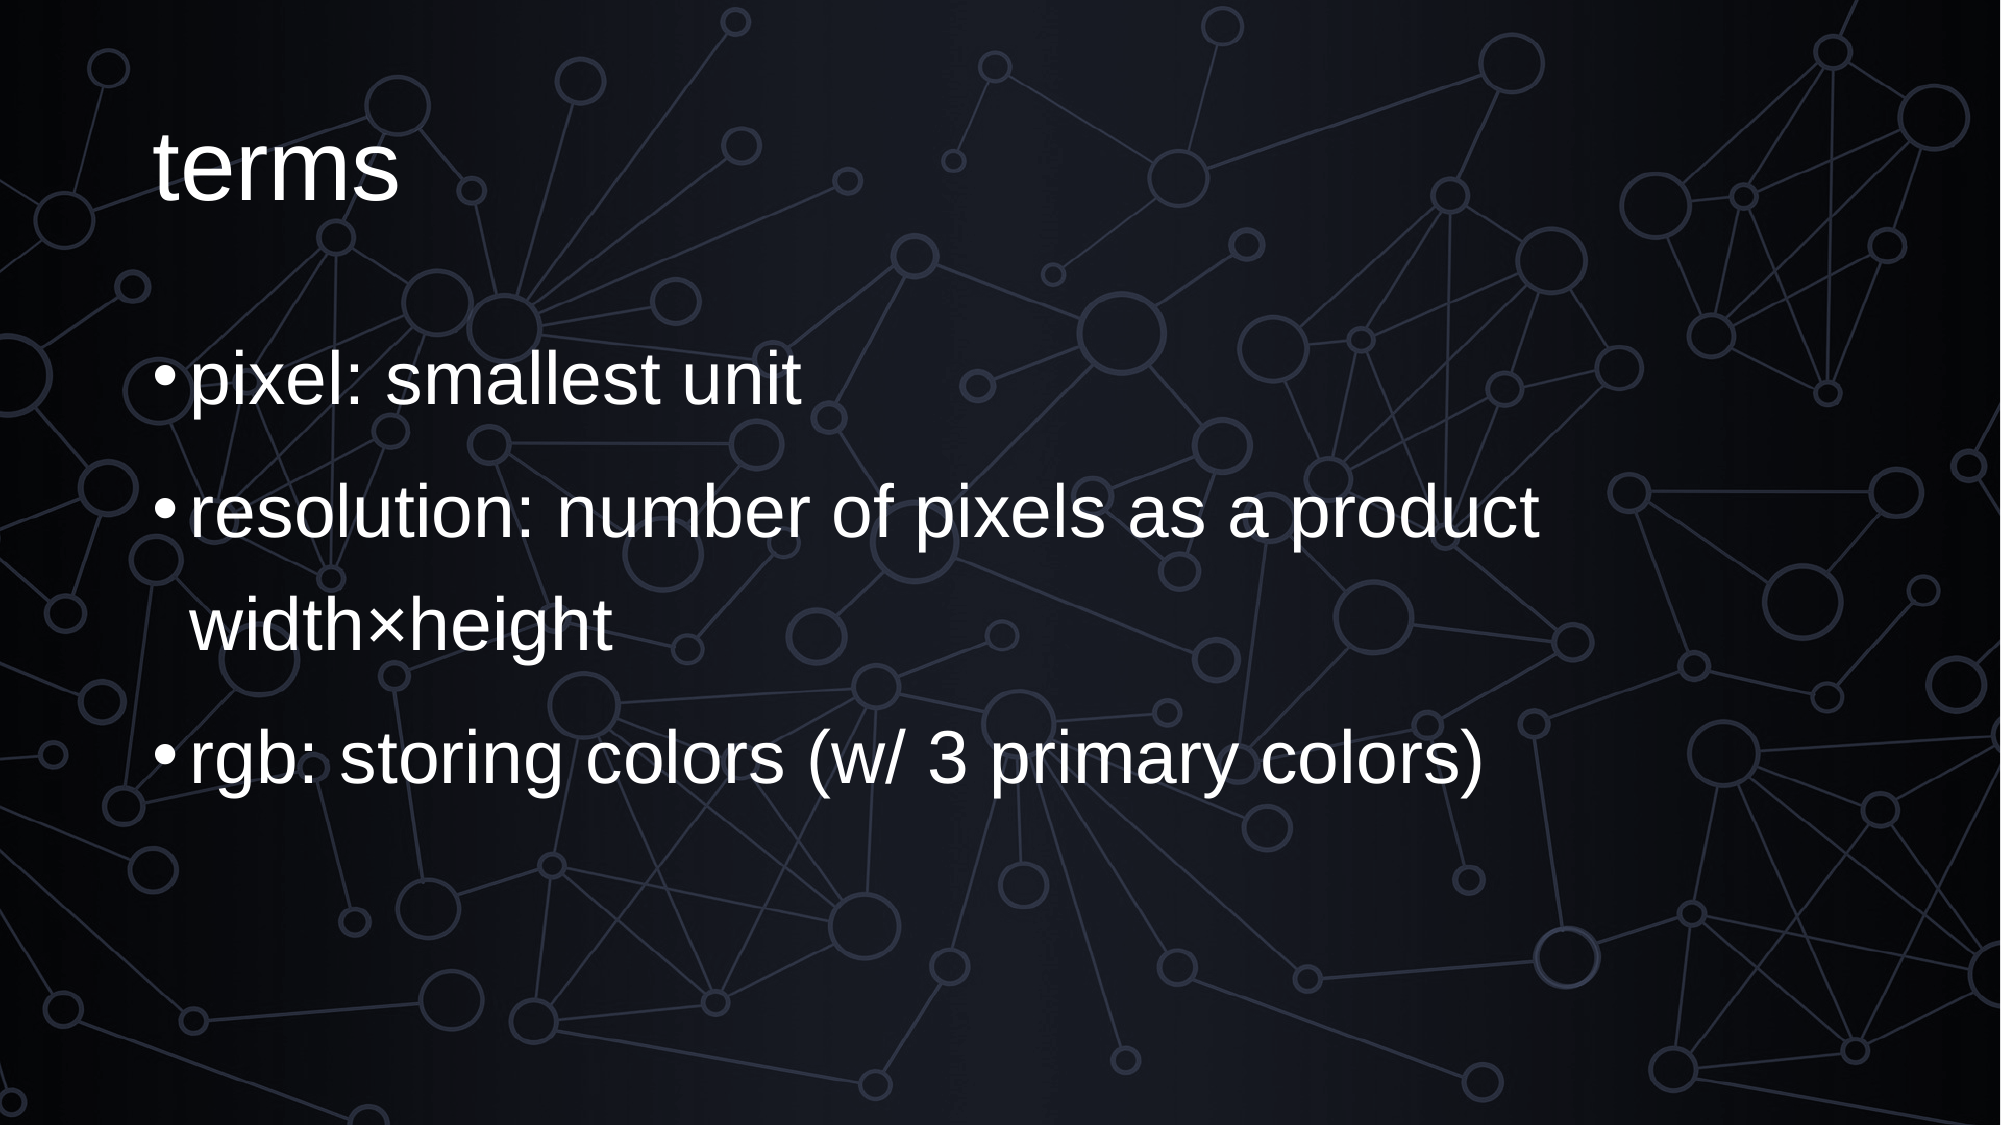

# terms
pixel: smallest unit
resolution: number of pixels as a product
width×height
rgb: storing colors (w/ 3 primary colors)